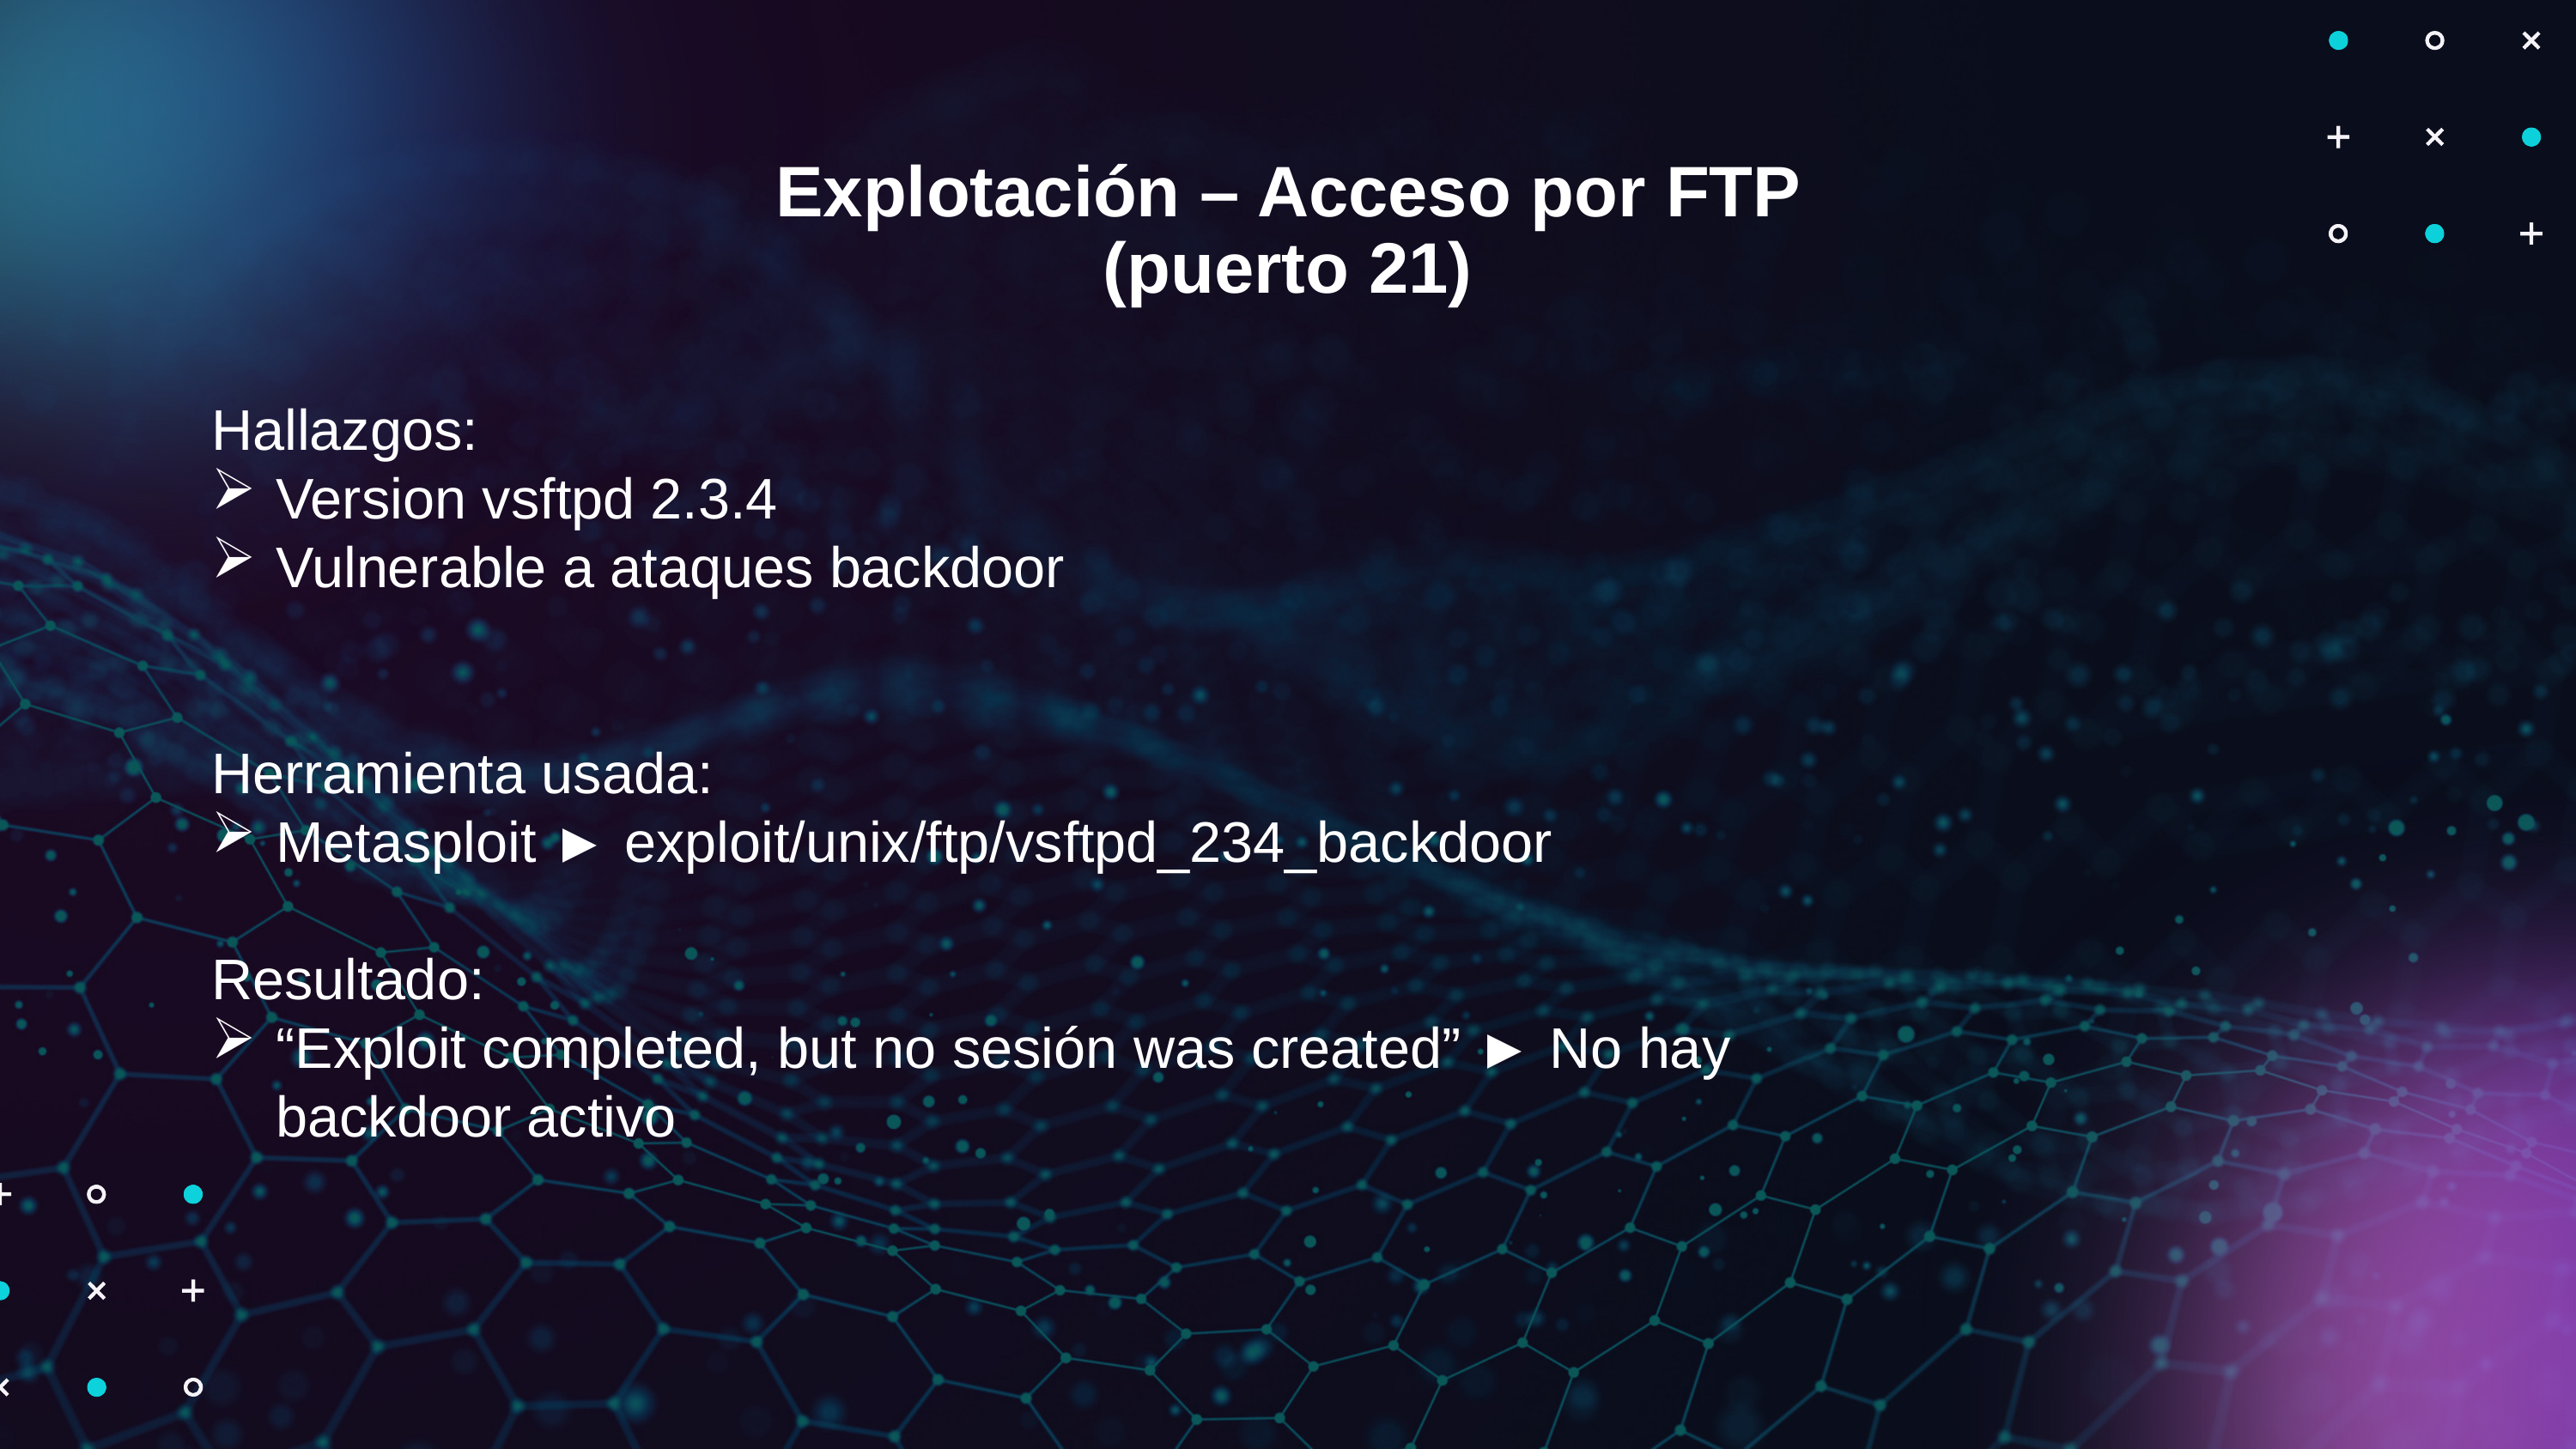

Explotación – Acceso por FTP (puerto 21)
Hallazgos:
Version vsftpd 2.3.4
Vulnerable a ataques backdoor

Herramienta usada:
Metasploit ► exploit/unix/ftp/vsftpd_234_backdoor

Resultado:
“Exploit completed, but no sesión was created” ► No hay backdoor activo